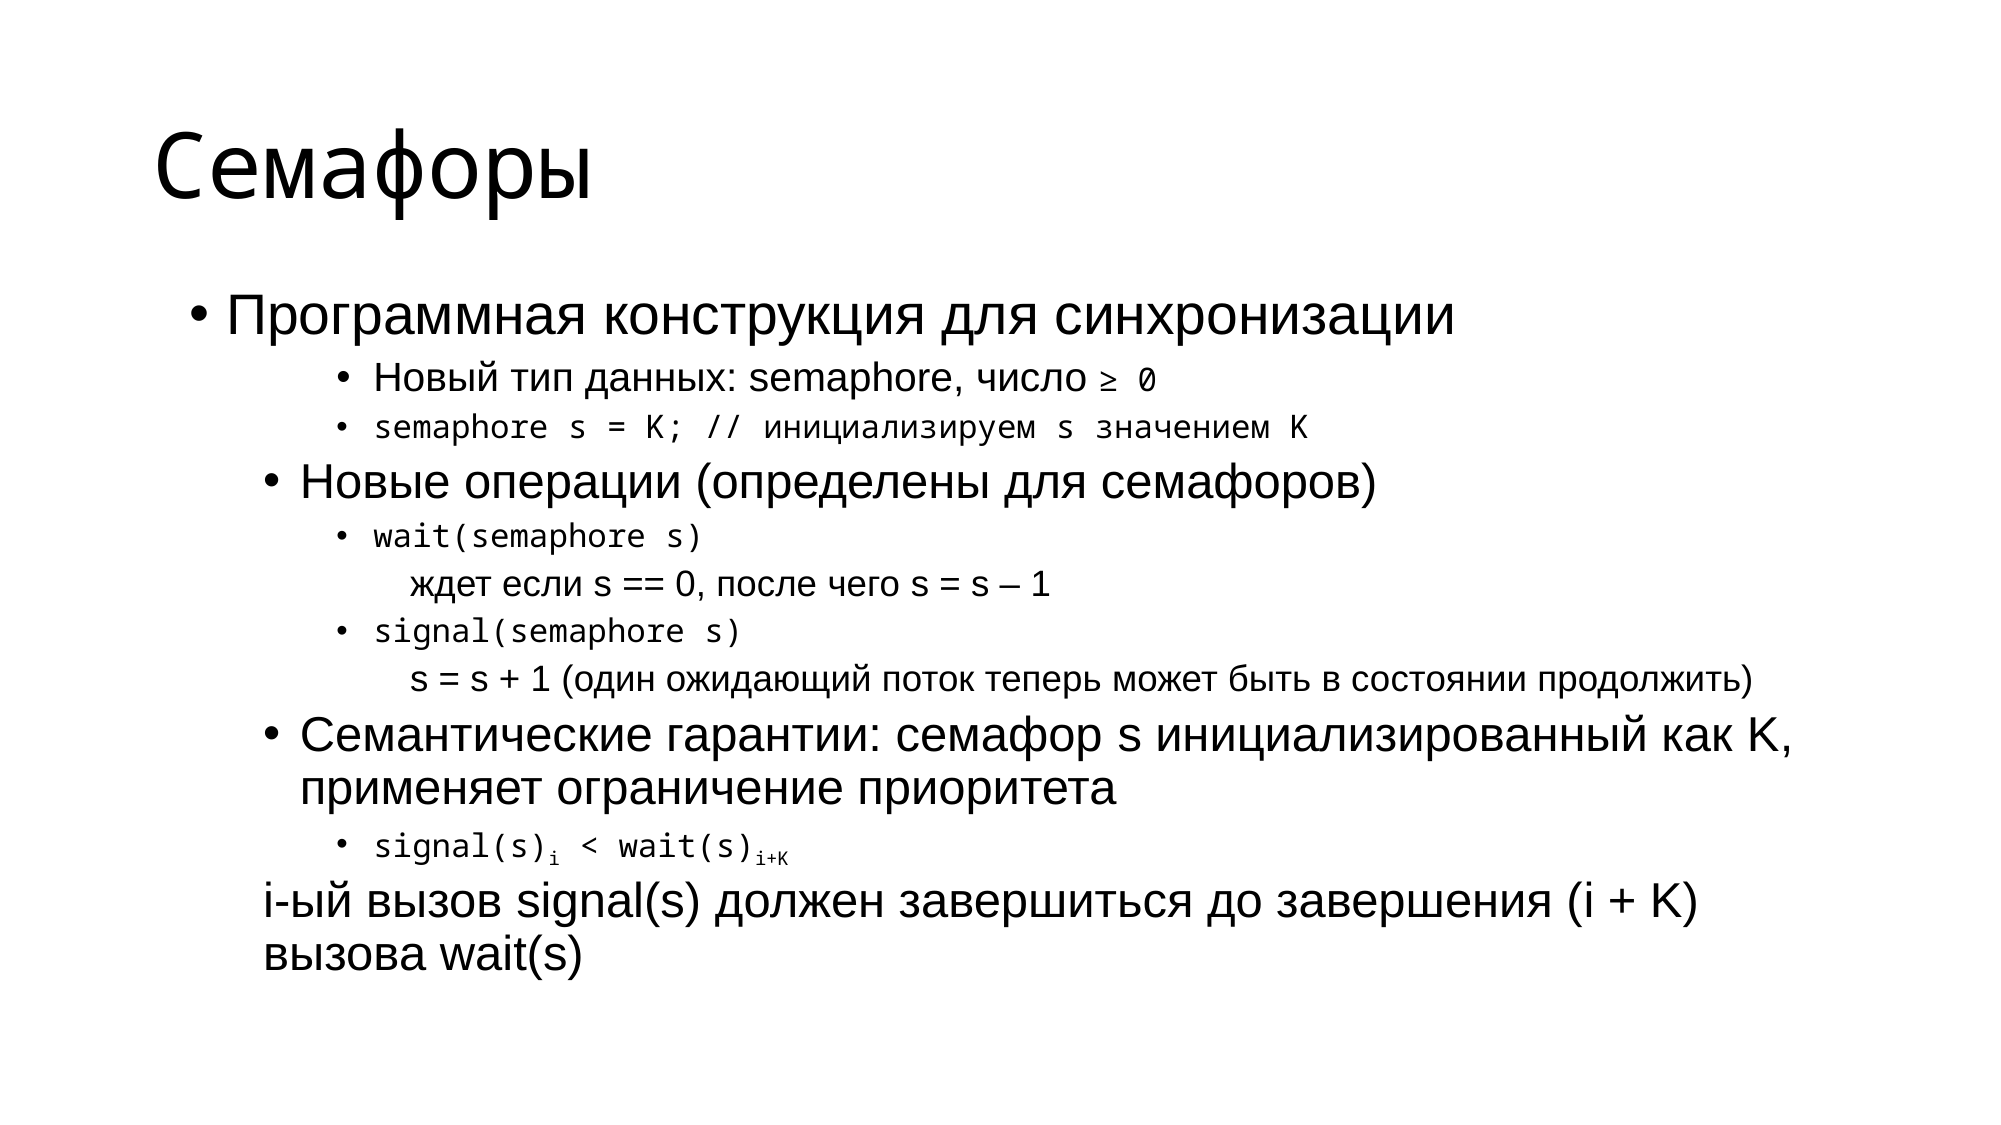

# Семафоры
Программная конструкция для синхронизации
Новый тип данных: semaphore, число ≥ 0
semaphore s = K; // инициализируем s значением K
Новые операции (определены для семафоров)
wait(semaphore s)
ждет если s == 0, после чего s = s – 1
signal(semaphore s)
s = s + 1 (один ожидающий поток теперь может быть в состоянии продолжить)
Семантические гарантии: семафор s инициализированный как K, применяет ограничение приоритета
signal(s)i < wait(s)i+K
i-ый вызов signal(s) должен завершиться до завершения (i + K) вызова wait(s)